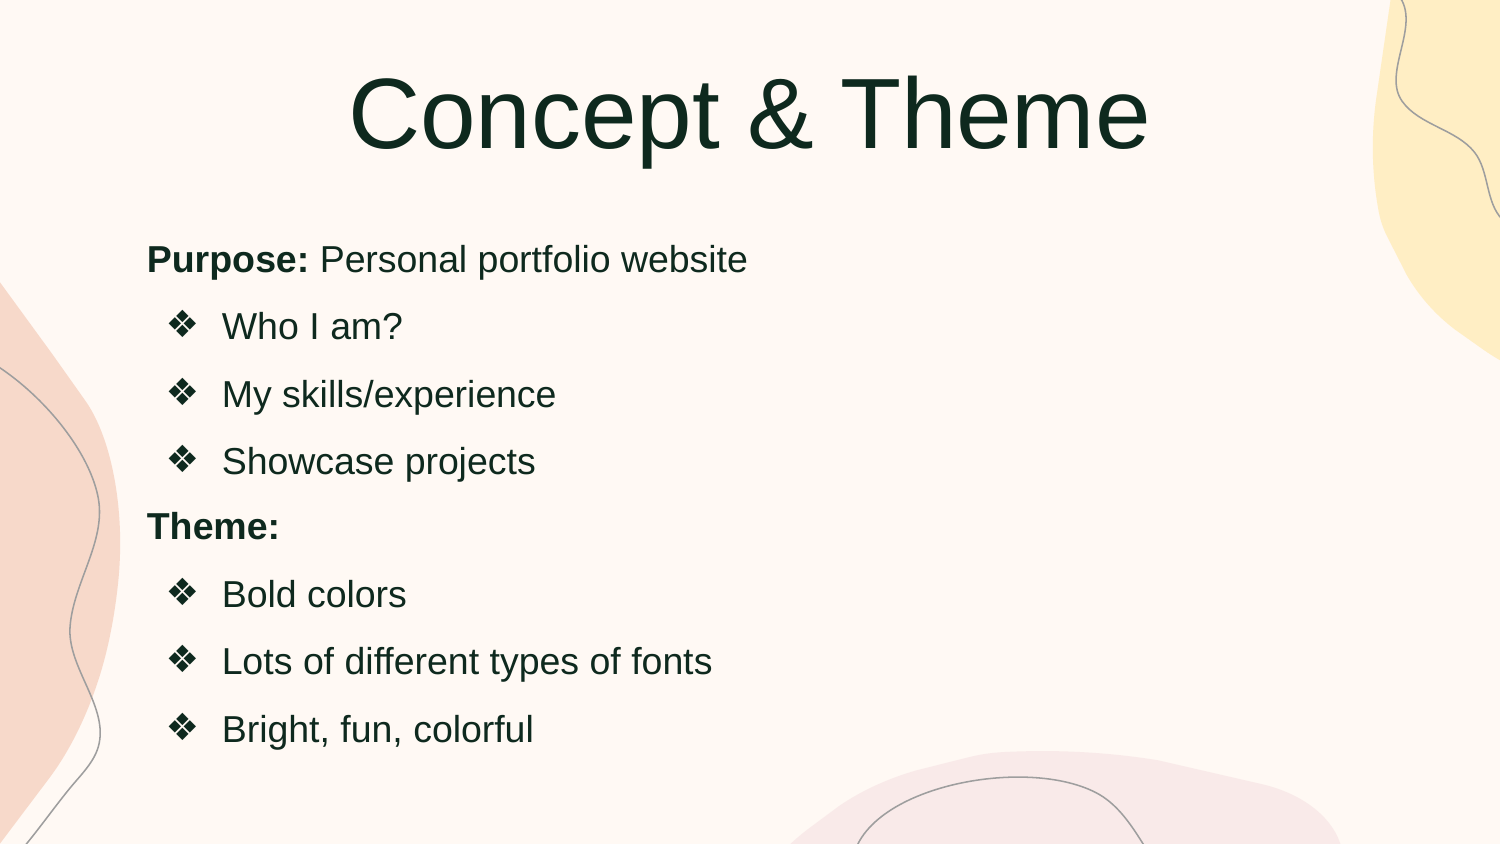

# Concept & Theme
Purpose: Personal portfolio website
Who I am?
My skills/experience
Showcase projects
Theme:
Bold colors
Lots of different types of fonts
Bright, fun, colorful